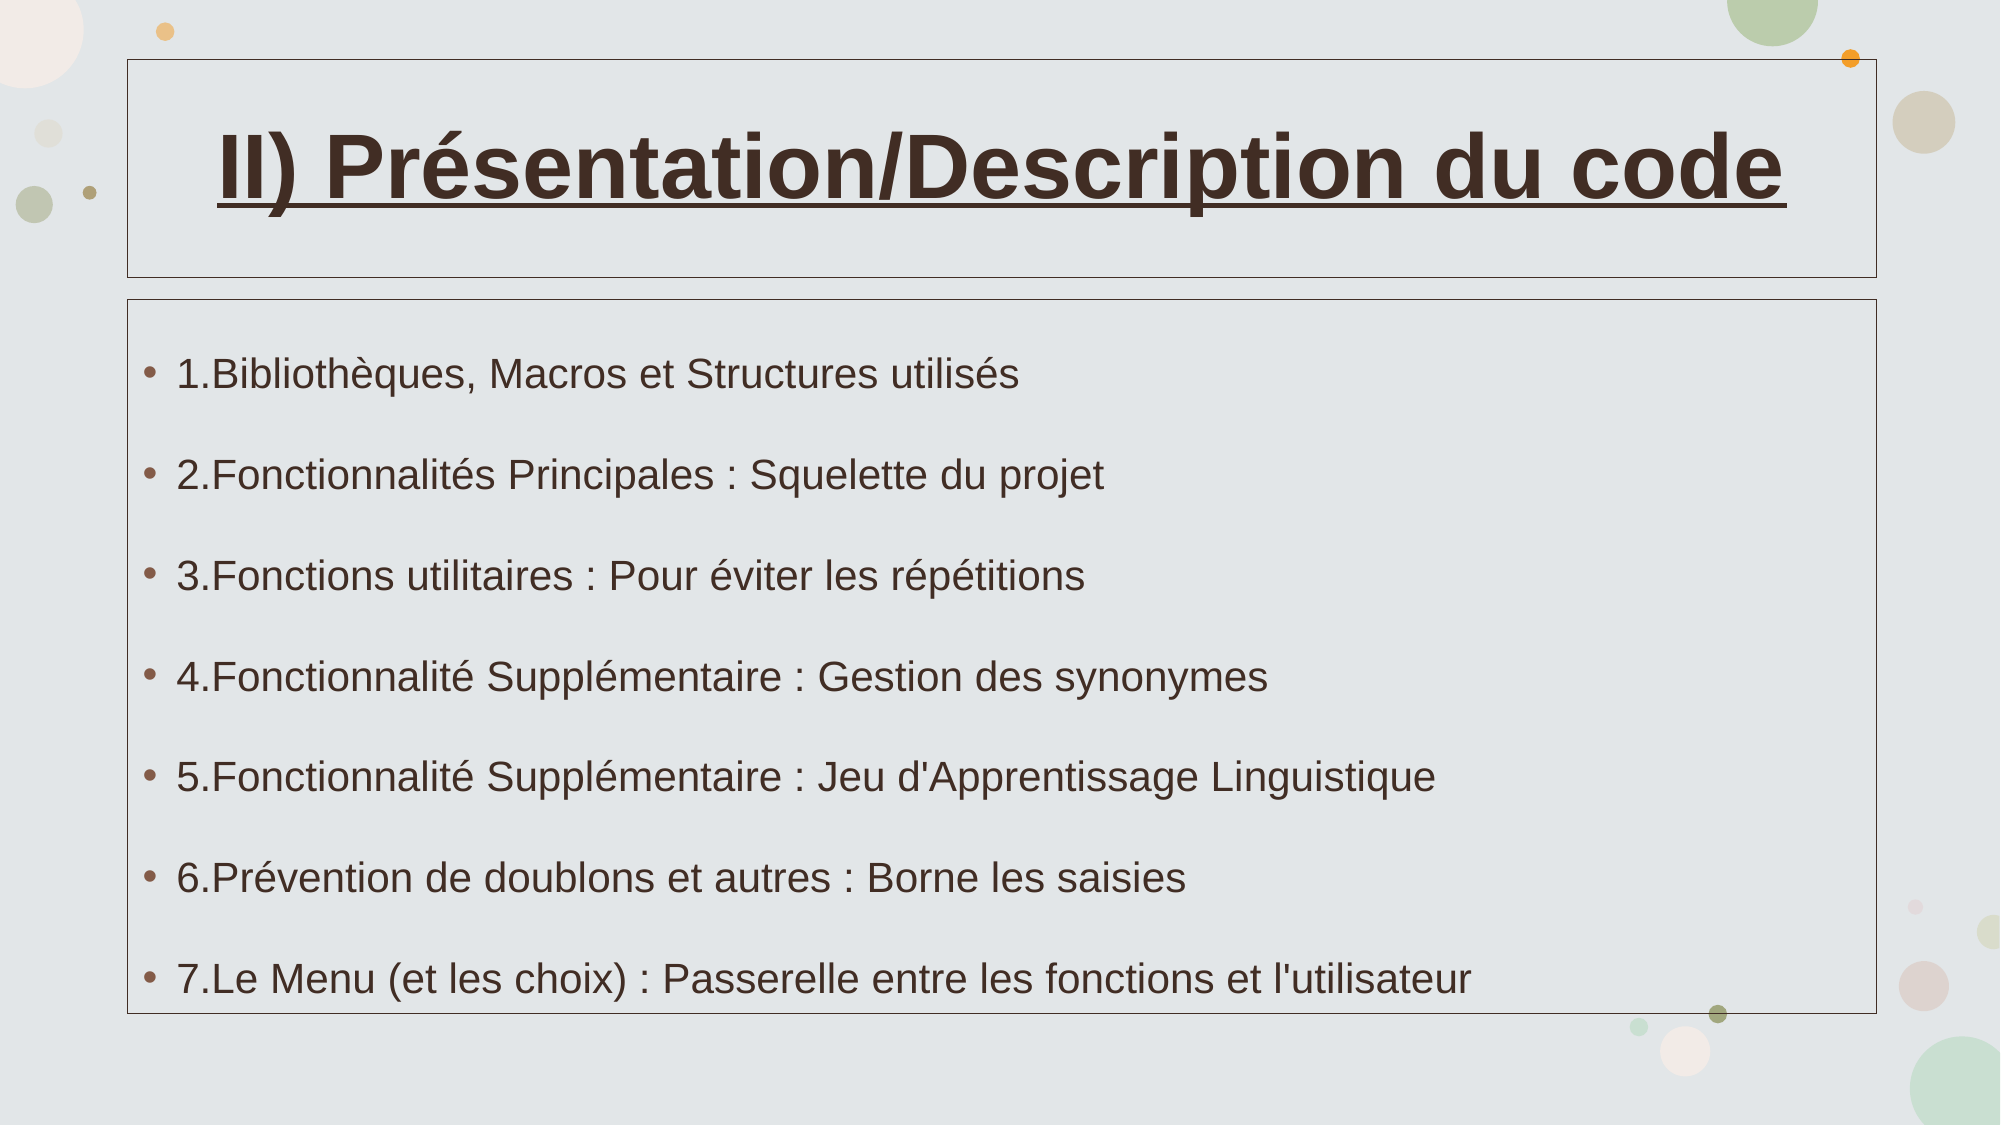

# II) Présentation/Description du code
1.Bibliothèques, Macros et Structures utilisés
2.Fonctionnalités Principales : Squelette du projet
3.Fonctions utilitaires : Pour éviter les répétitions
4.Fonctionnalité Supplémentaire : Gestion des synonymes
5.Fonctionnalité Supplémentaire : Jeu d'Apprentissage Linguistique
6.Prévention de doublons et autres : Borne les saisies
7.Le Menu (et les choix) : Passerelle entre les fonctions et l'utilisateur